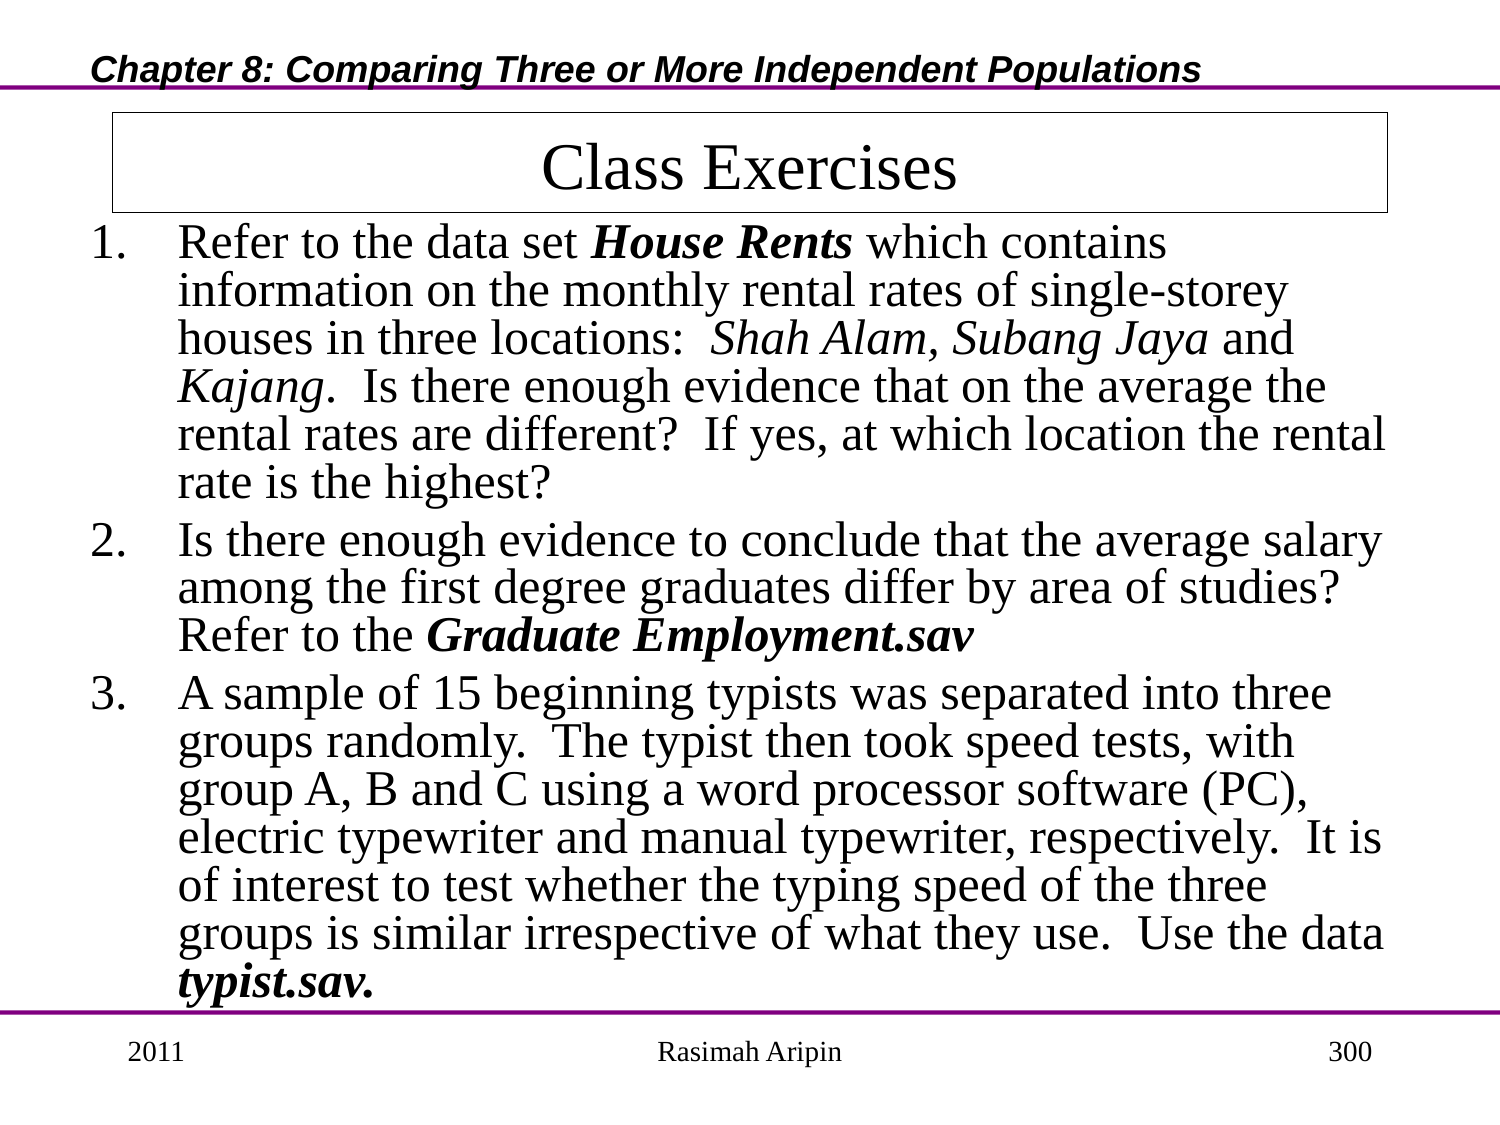

Chapter 8: Comparing Three or More Independent Populations
# Class Exercises
Refer to the data set House Rents which contains information on the monthly rental rates of single-storey houses in three locations:  Shah Alam, Subang Jaya and Kajang.  Is there enough evidence that on the average the rental rates are different?  If yes, at which location the rental rate is the highest?
Is there enough evidence to conclude that the average salary  among the first degree graduates differ by area of studies? Refer to the Graduate Employment.sav
A sample of 15 beginning typists was separated into three groups randomly.  The typist then took speed tests, with group A, B and C using a word processor software (PC), electric typewriter and manual typewriter, respectively.  It is of interest to test whether the typing speed of the three groups is similar irrespective of what they use.  Use the data typist.sav.

2011
Rasimah Aripin
300